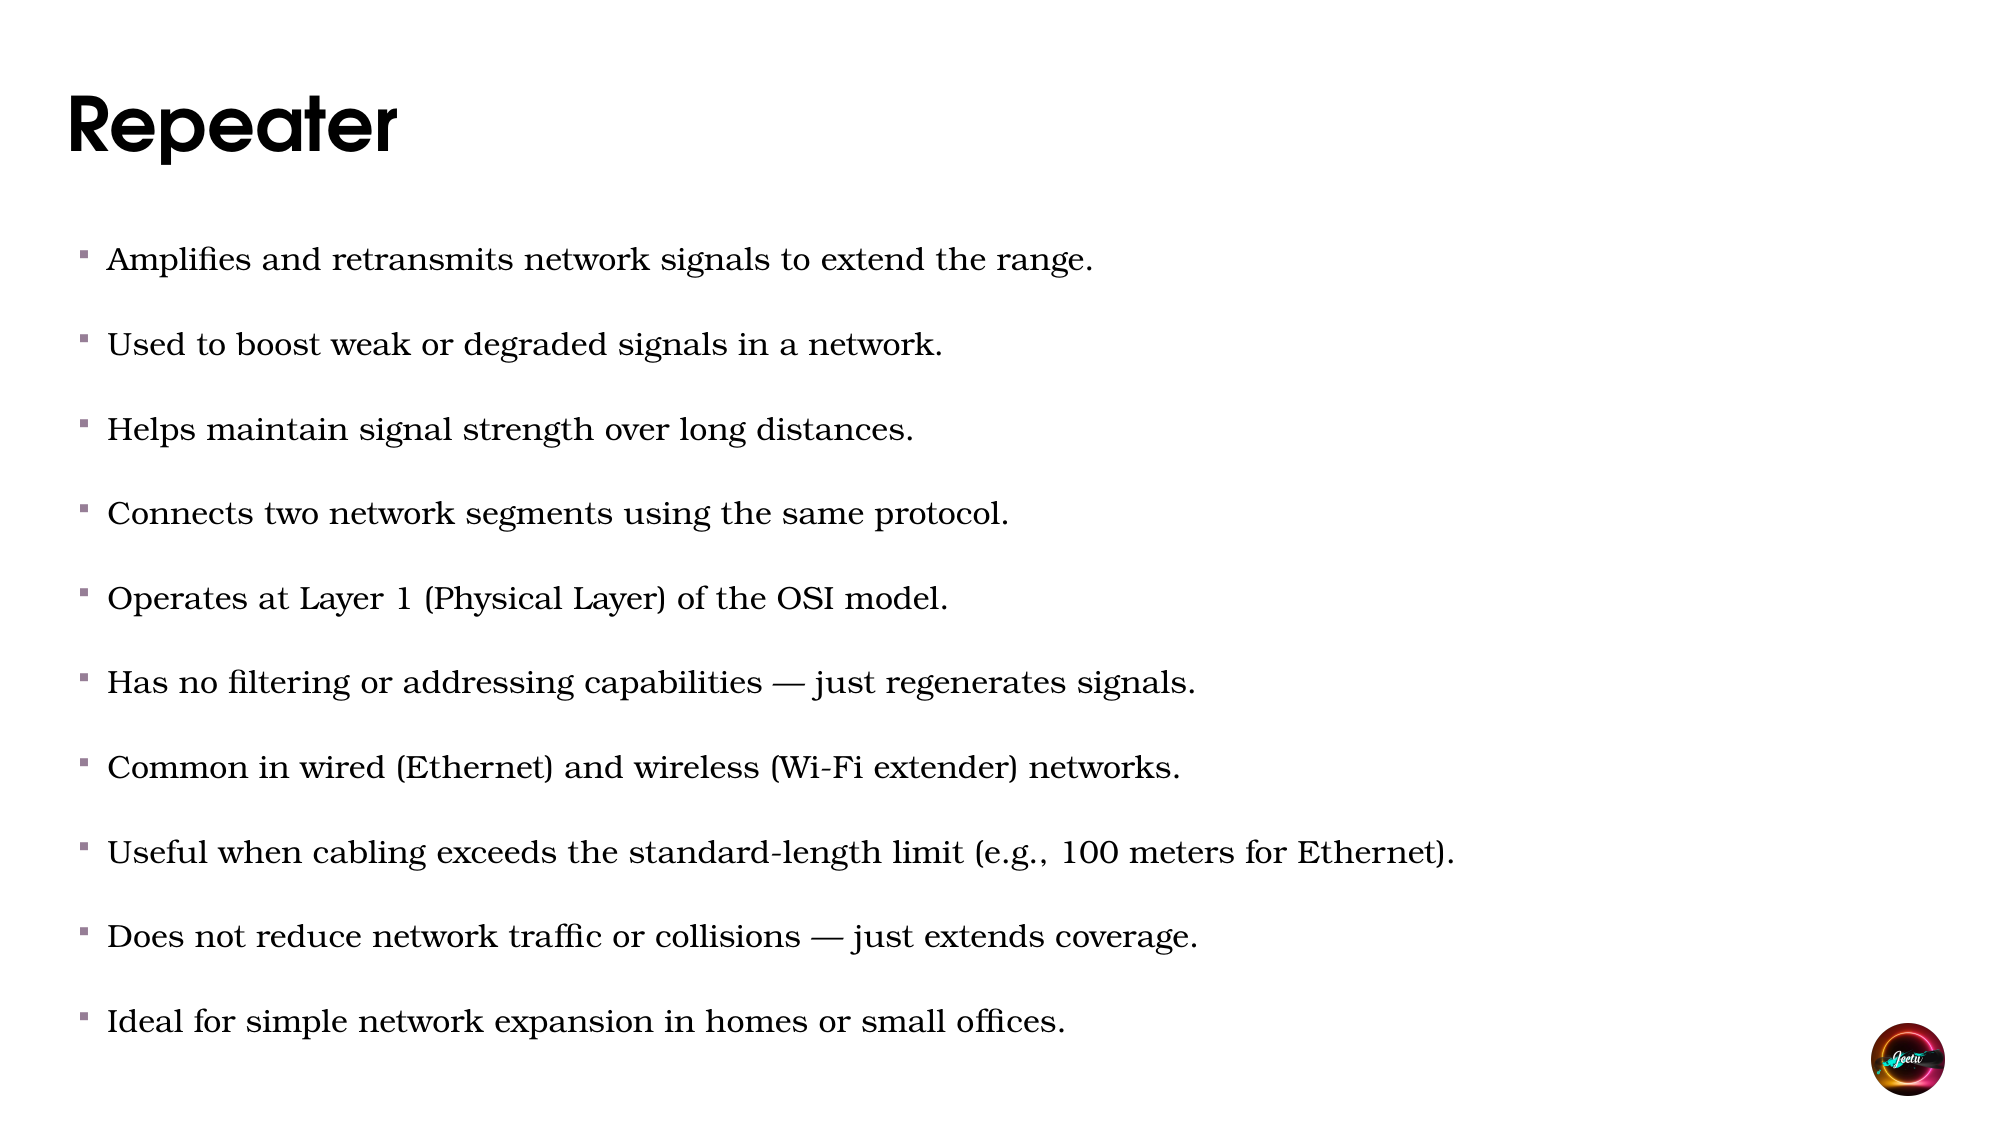

# Repeater
Amplifies and retransmits network signals to extend the range.
Used to boost weak or degraded signals in a network.
Helps maintain signal strength over long distances.
Connects two network segments using the same protocol.
Operates at Layer 1 (Physical Layer) of the OSI model.
Has no filtering or addressing capabilities — just regenerates signals.
Common in wired (Ethernet) and wireless (Wi-Fi extender) networks.
Useful when cabling exceeds the standard-length limit (e.g., 100 meters for Ethernet).
Does not reduce network traffic or collisions — just extends coverage.
Ideal for simple network expansion in homes or small offices.